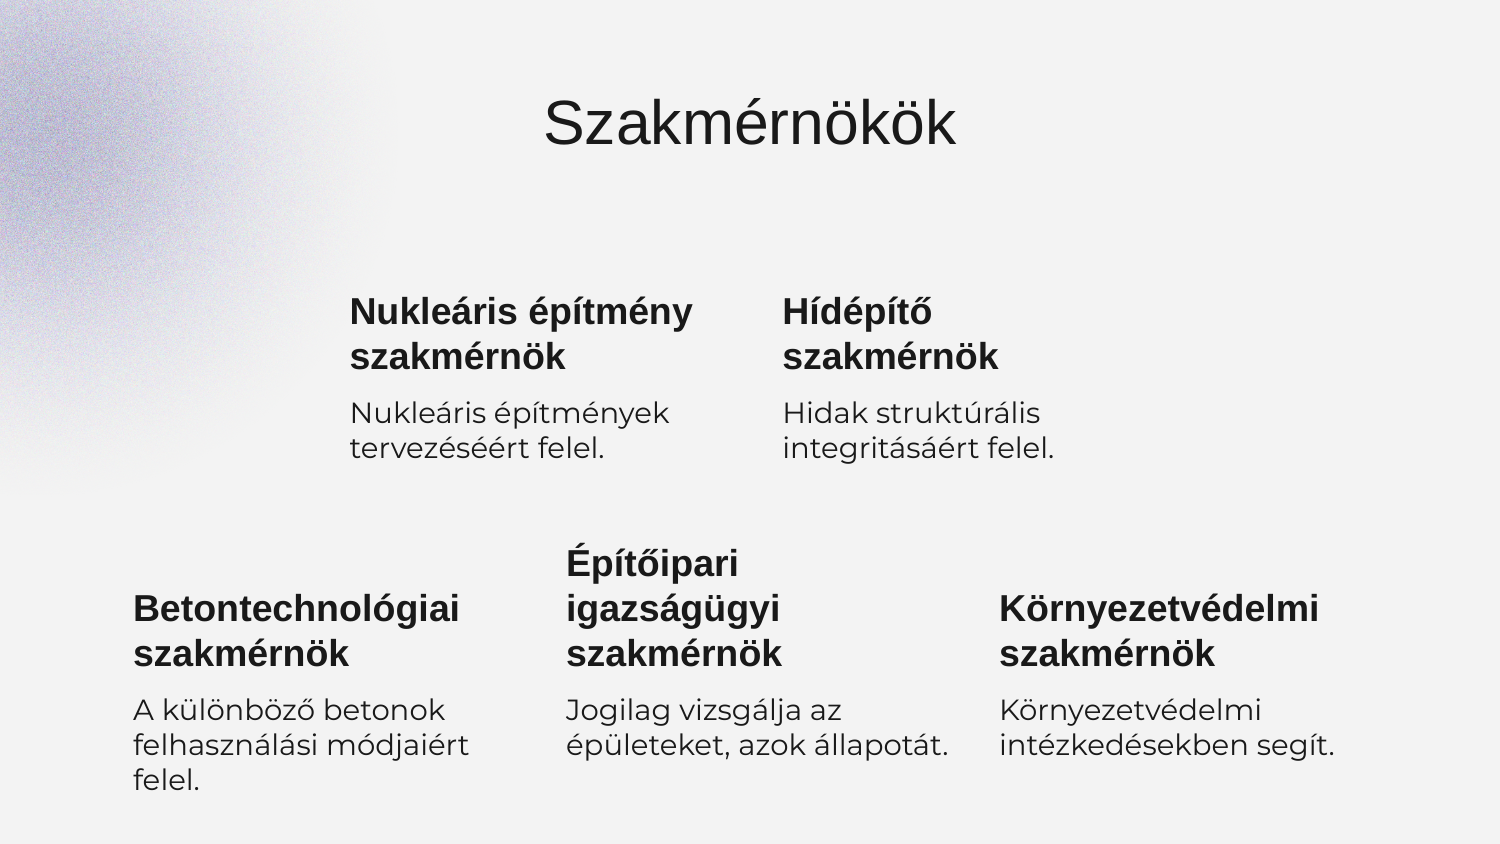

# Szakmérnökök

Nukleáris építmény
szakmérnök
Hídépítő szakmérnök
Nukleáris építmények tervezéséért felel.
Hidak struktúrális integritásáért felel.
Betontechnológiai szakmérnök
Építőipari igazságügyi szakmérnök
Környezetvédelmi szakmérnök
A különböző betonok felhasználási módjaiért felel.
Jogilag vizsgálja az épületeket, azok állapotát.
Környezetvédelmi intézkedésekben segít.